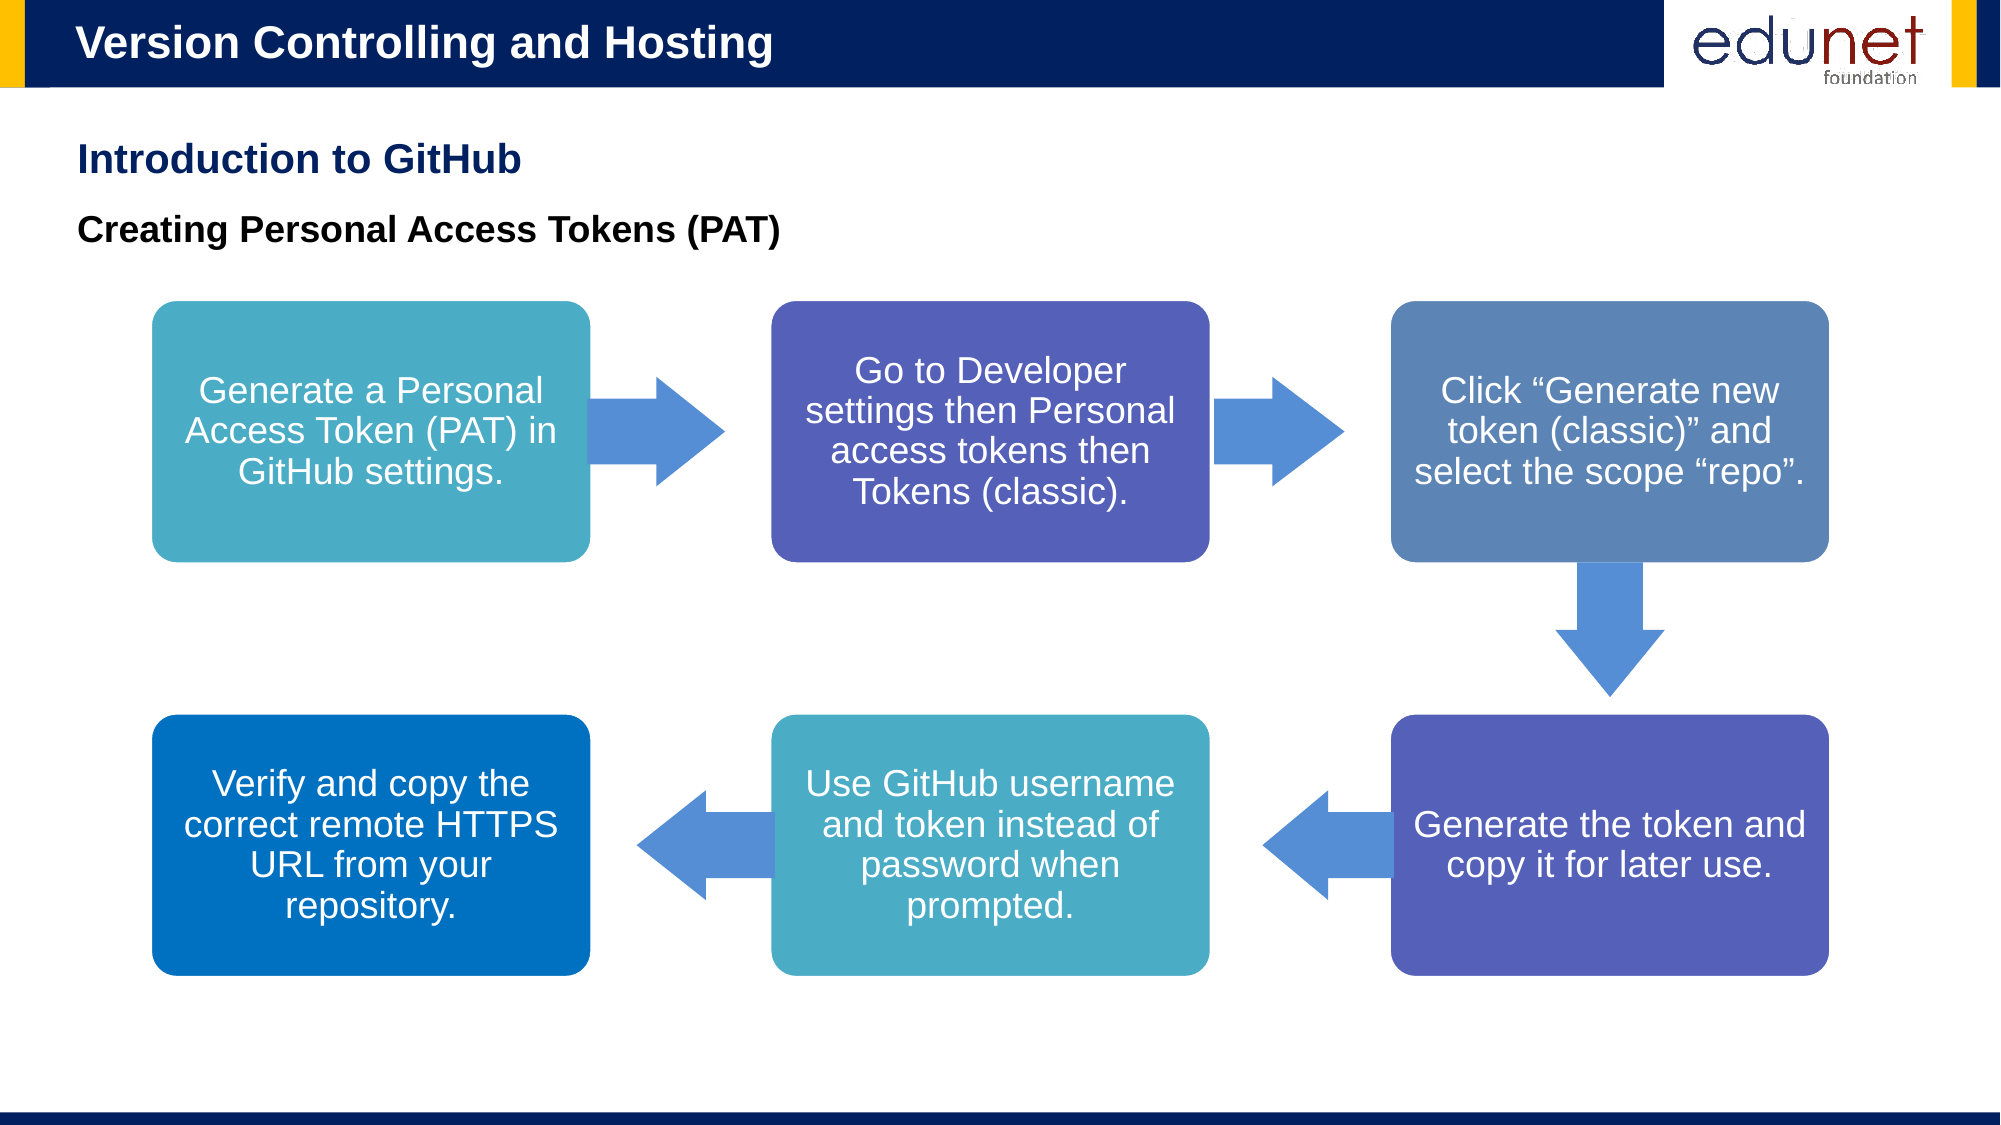

Introduction to GitHub
Creating Personal Access Tokens (PAT)
Generate a Personal Access Token (PAT) in GitHub settings.
Go to Developer settings then Personal access tokens then Tokens (classic).
Click “Generate new token (classic)” and select the scope “repo”.

Verify and copy the correct remote HTTPS URL from your repository.
Use GitHub username and token instead of password when prompted.
Generate the token and copy it for later use.